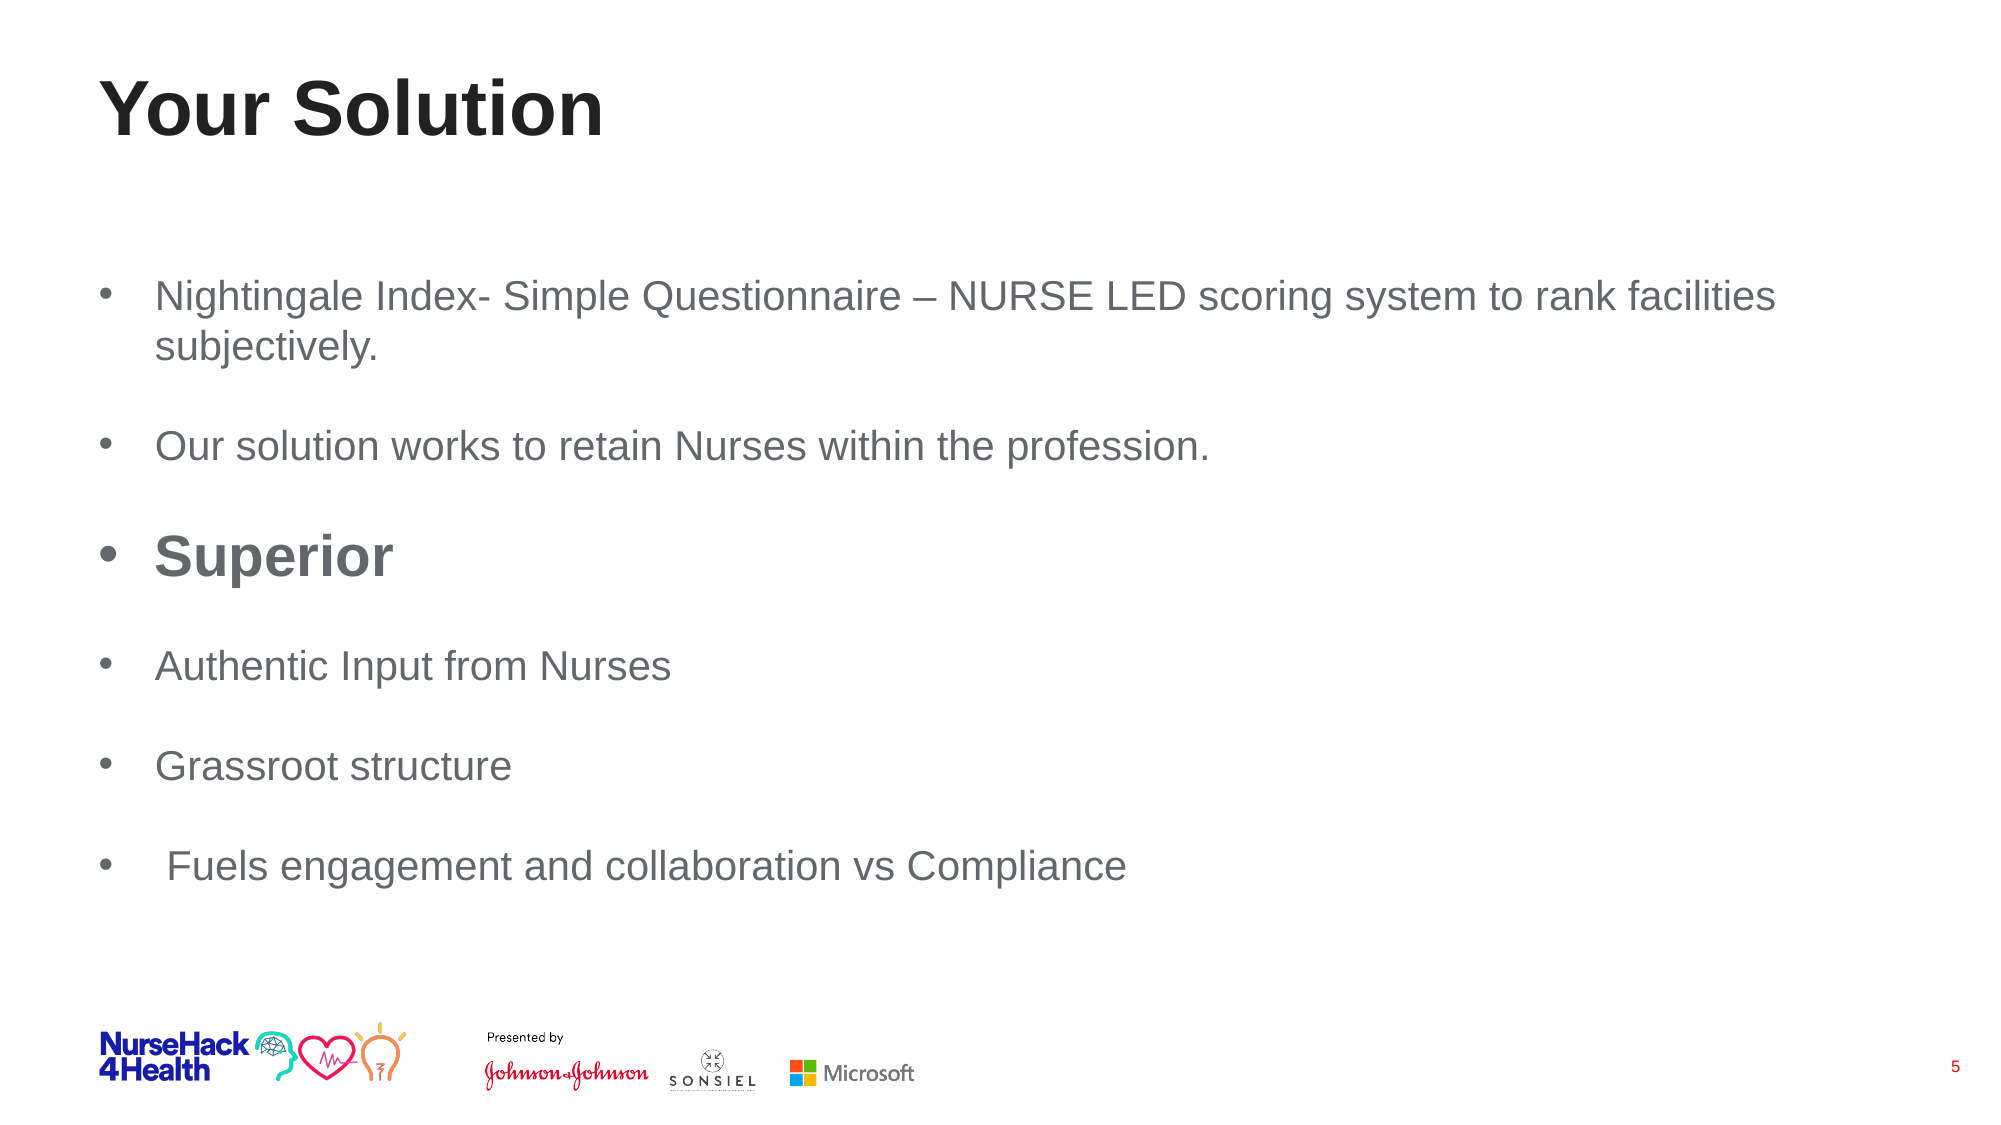

# Your Solution

Nightingale Index- Simple Questionnaire – NURSE LED scoring system to rank facilities subjectively.

Our solution works to retain Nurses within the profession.

Superior

Authentic Input from Nurses

Grassroot structure

 Fuels engagement and collaboration vs Compliance

5